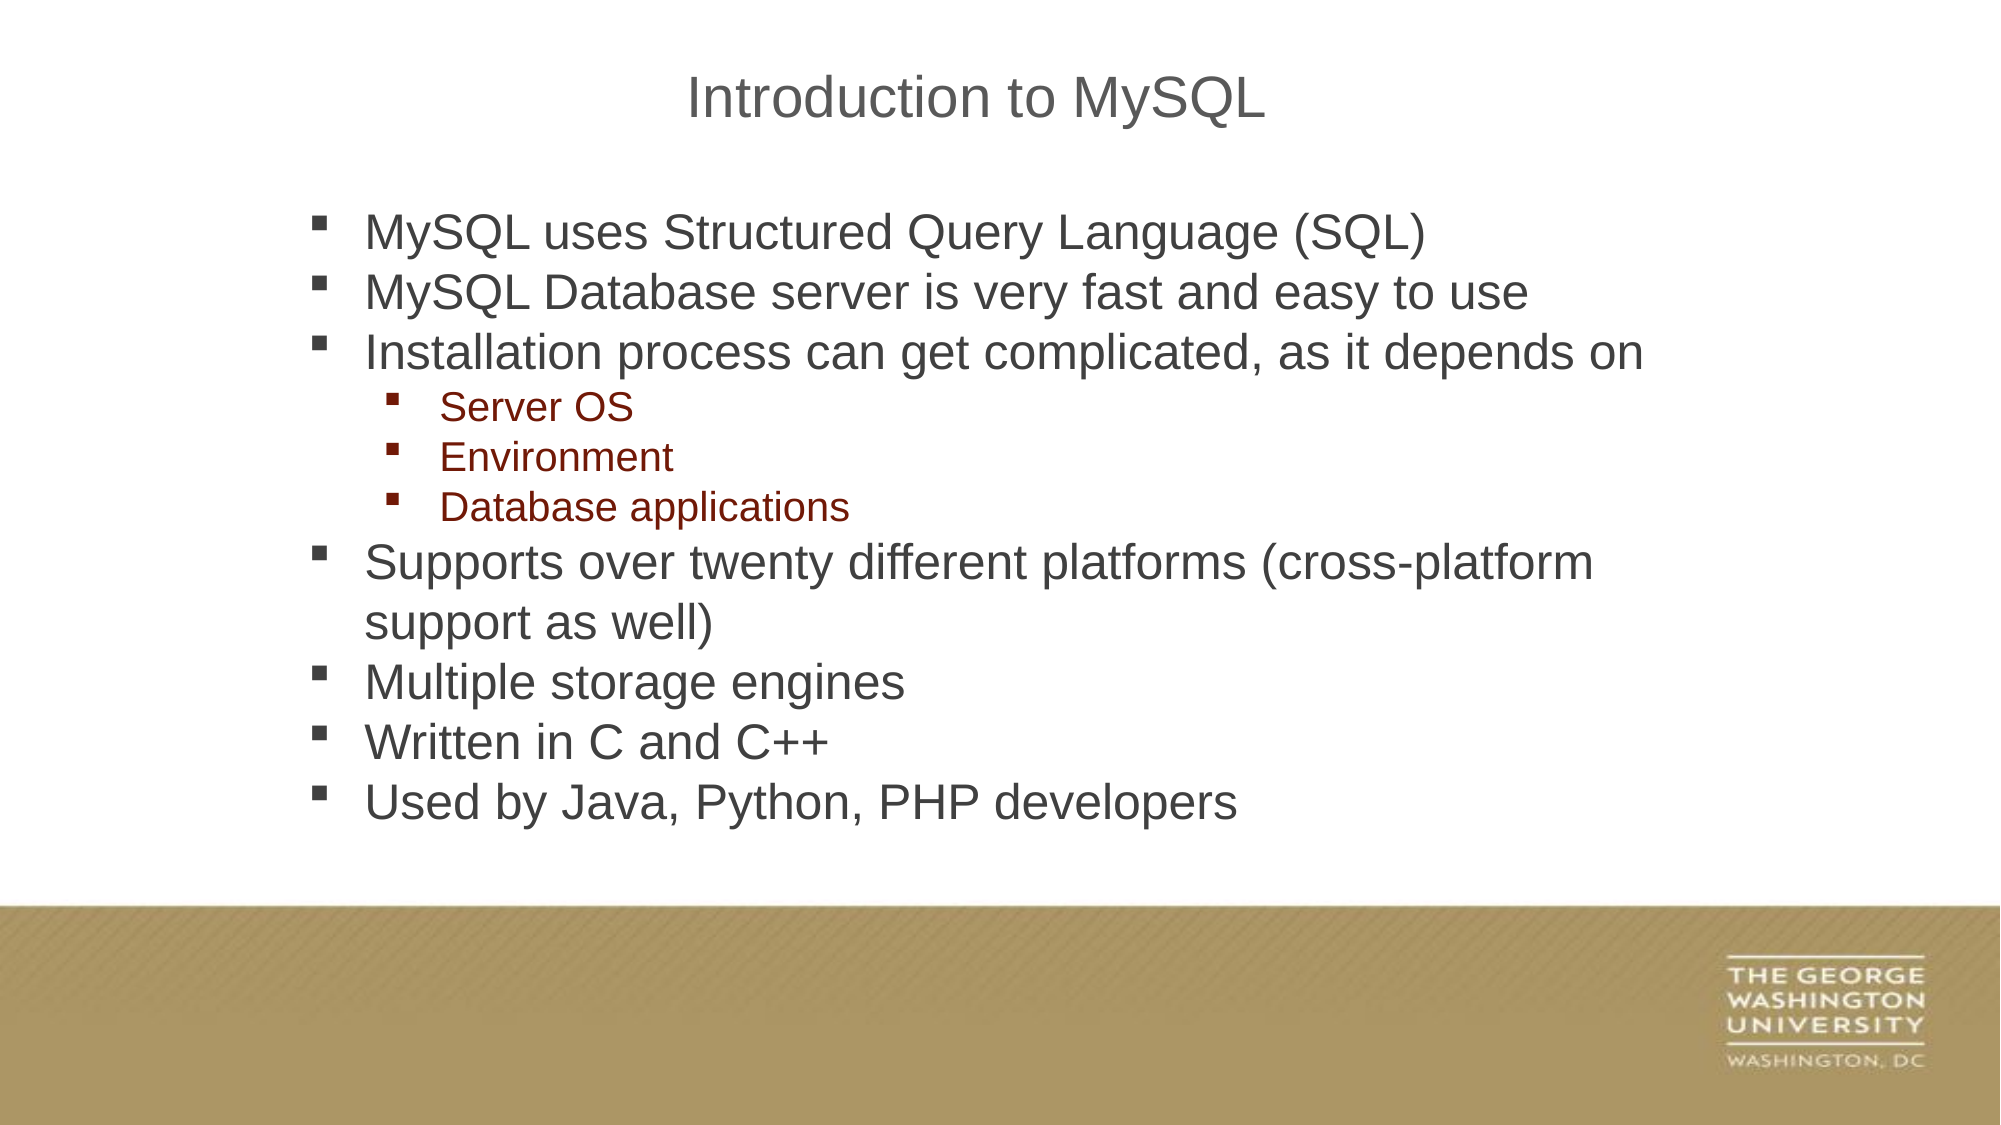

Introduction to MySQL
MySQL uses Structured Query Language (SQL)
MySQL Database server is very fast and easy to use
Installation process can get complicated, as it depends on
Server OS
Environment
Database applications
Supports over twenty different platforms (cross-platform support as well)
Multiple storage engines
Written in C and C++
Used by Java, Python, PHP developers